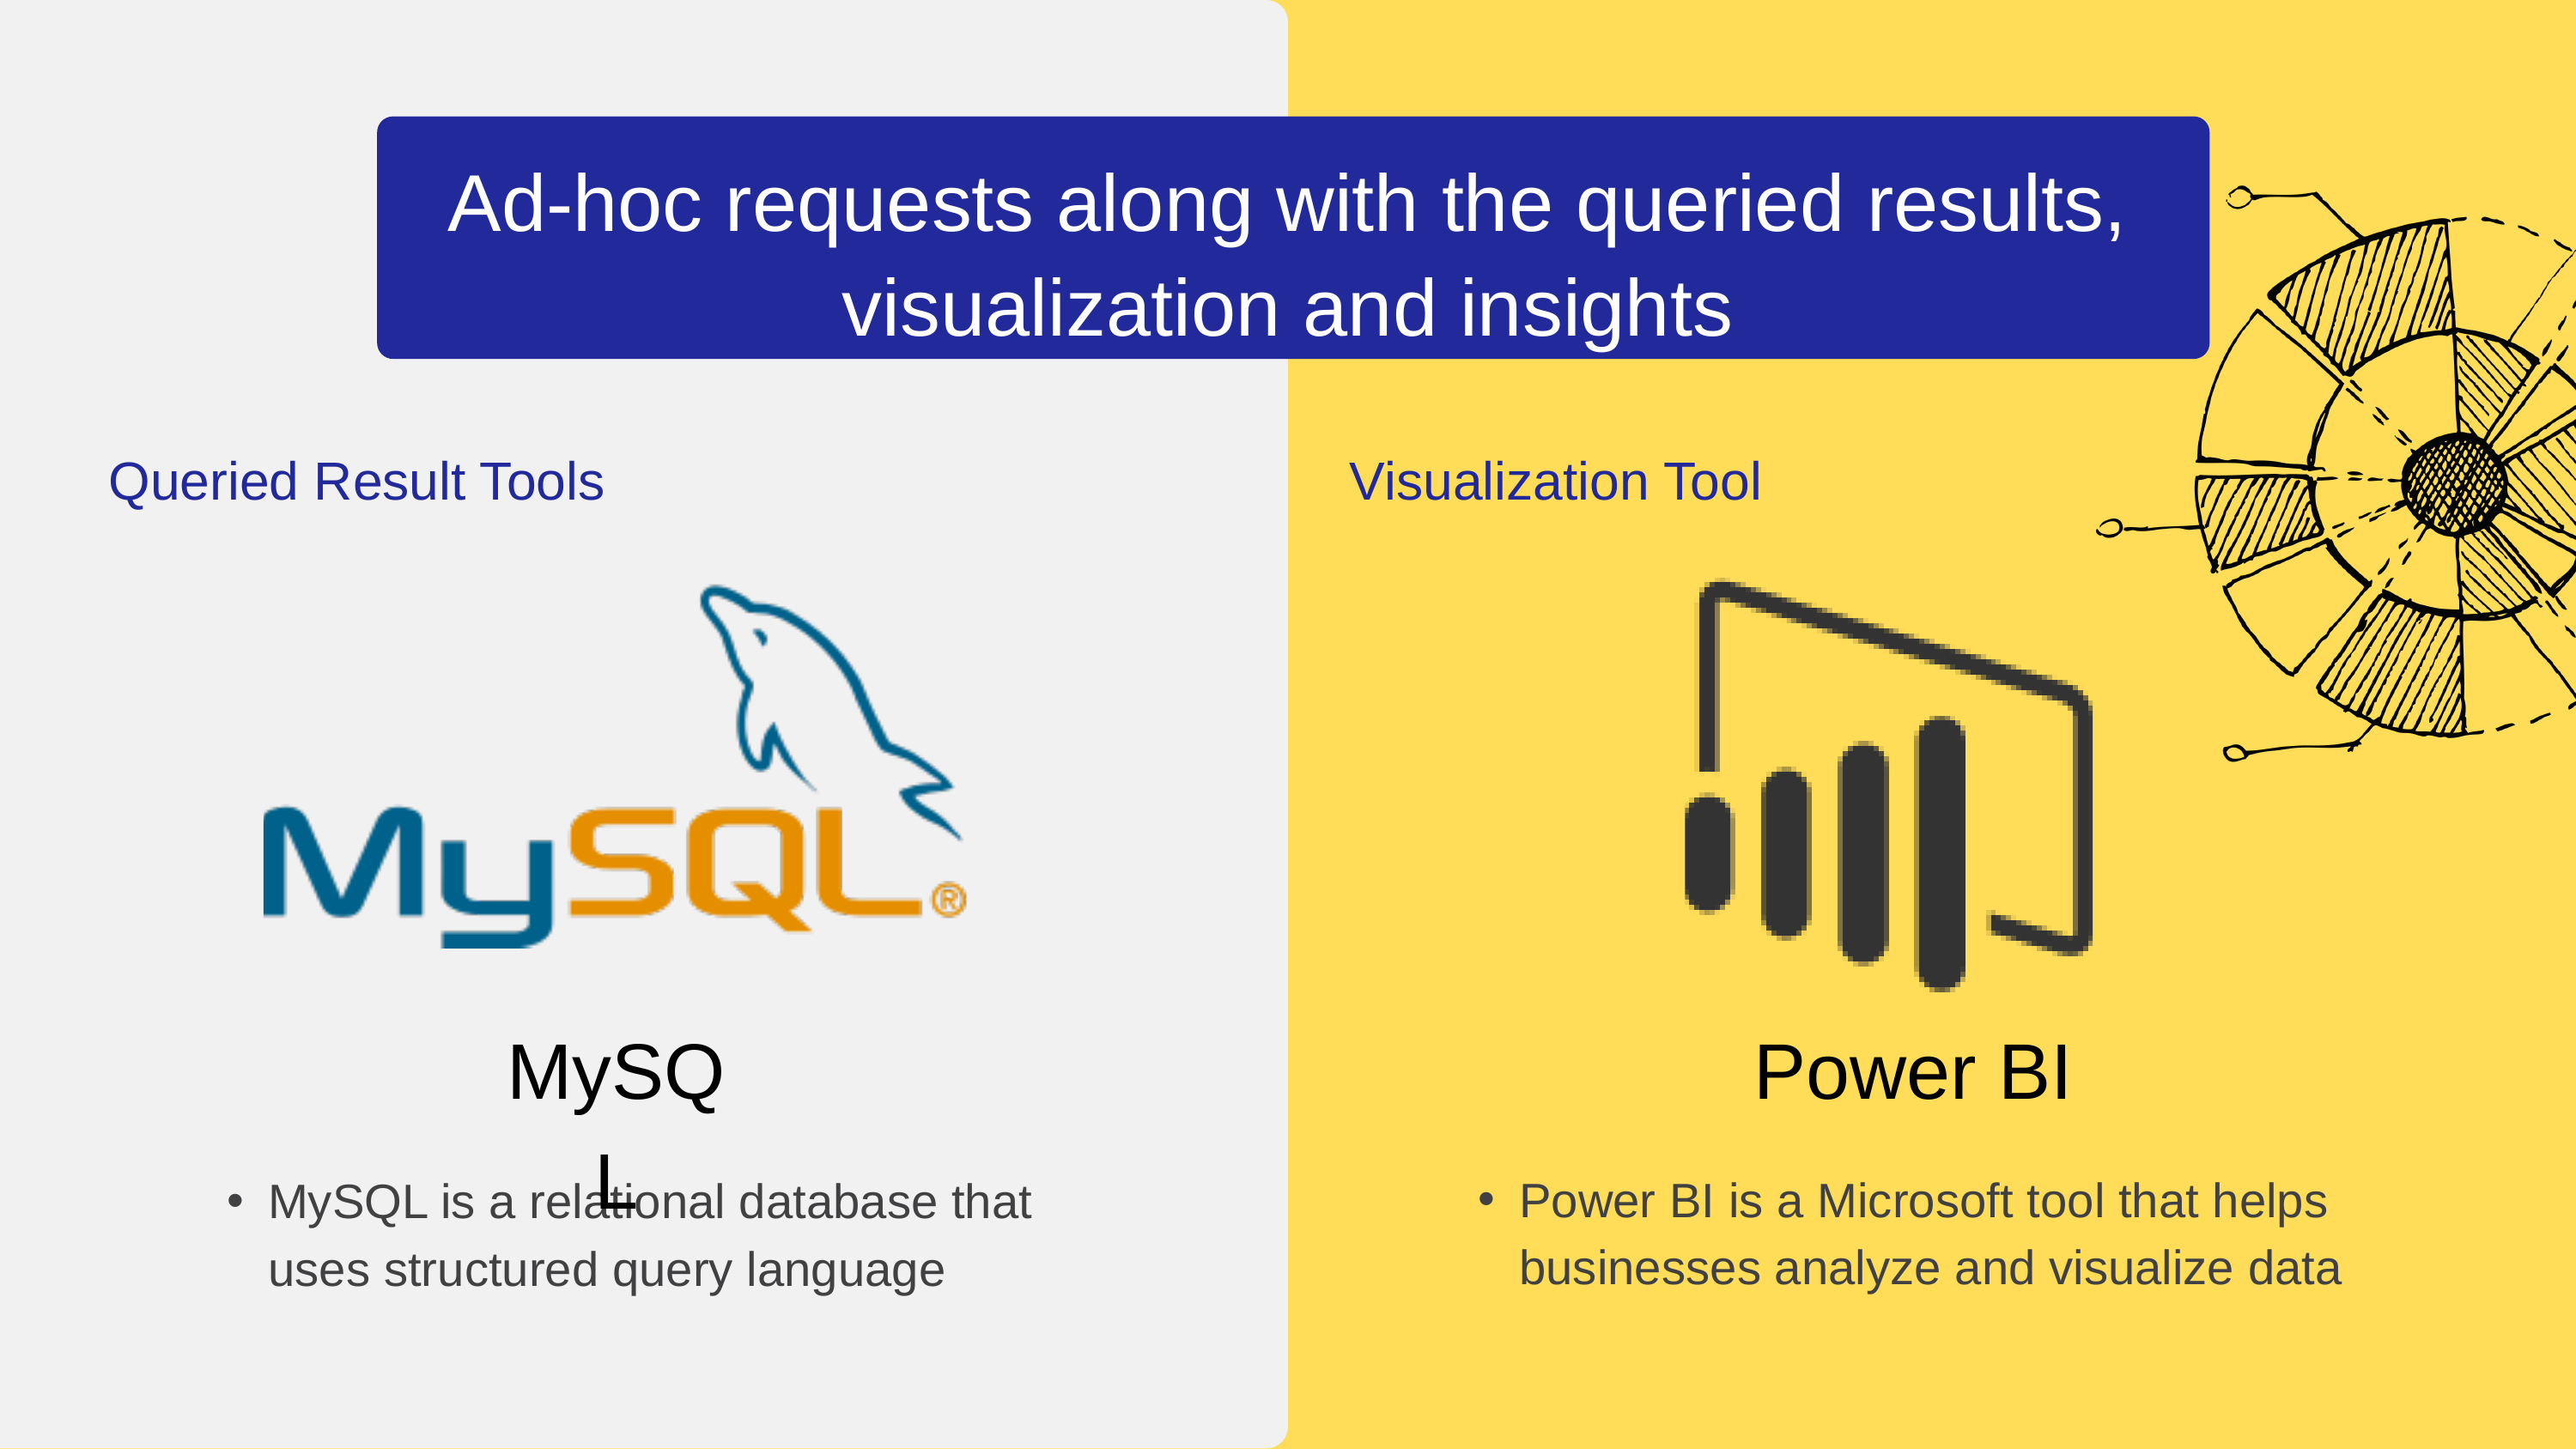

Ad-hoc requests along with the queried results, visualization and insights

Queried Result Tools
Visualization Tool

MySQL
Power BI
Power BI is a Microsoft tool that helps businesses analyze and visualize data
MySQL is a relational database that uses structured query language